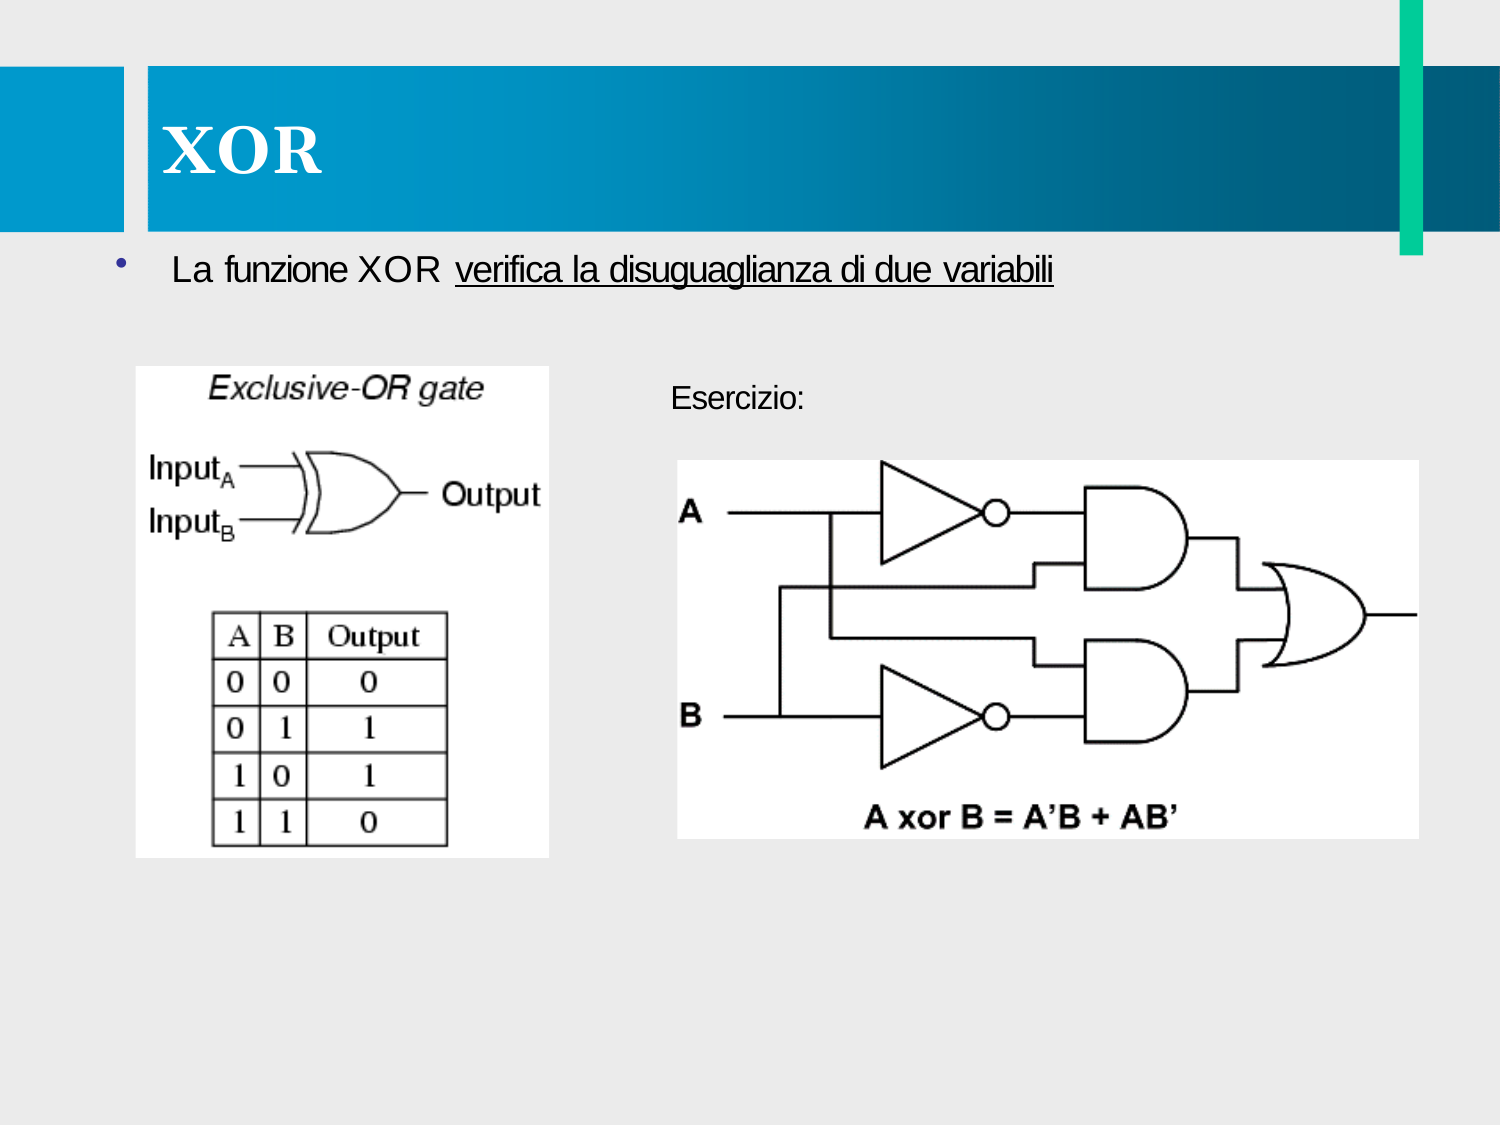

# XOR

La funzione XOR verifica la disuguaglianza di due variabili

Esercizio: 				 Si verifichi che A ⊕ B = A ⋅ B + A ⋅ B